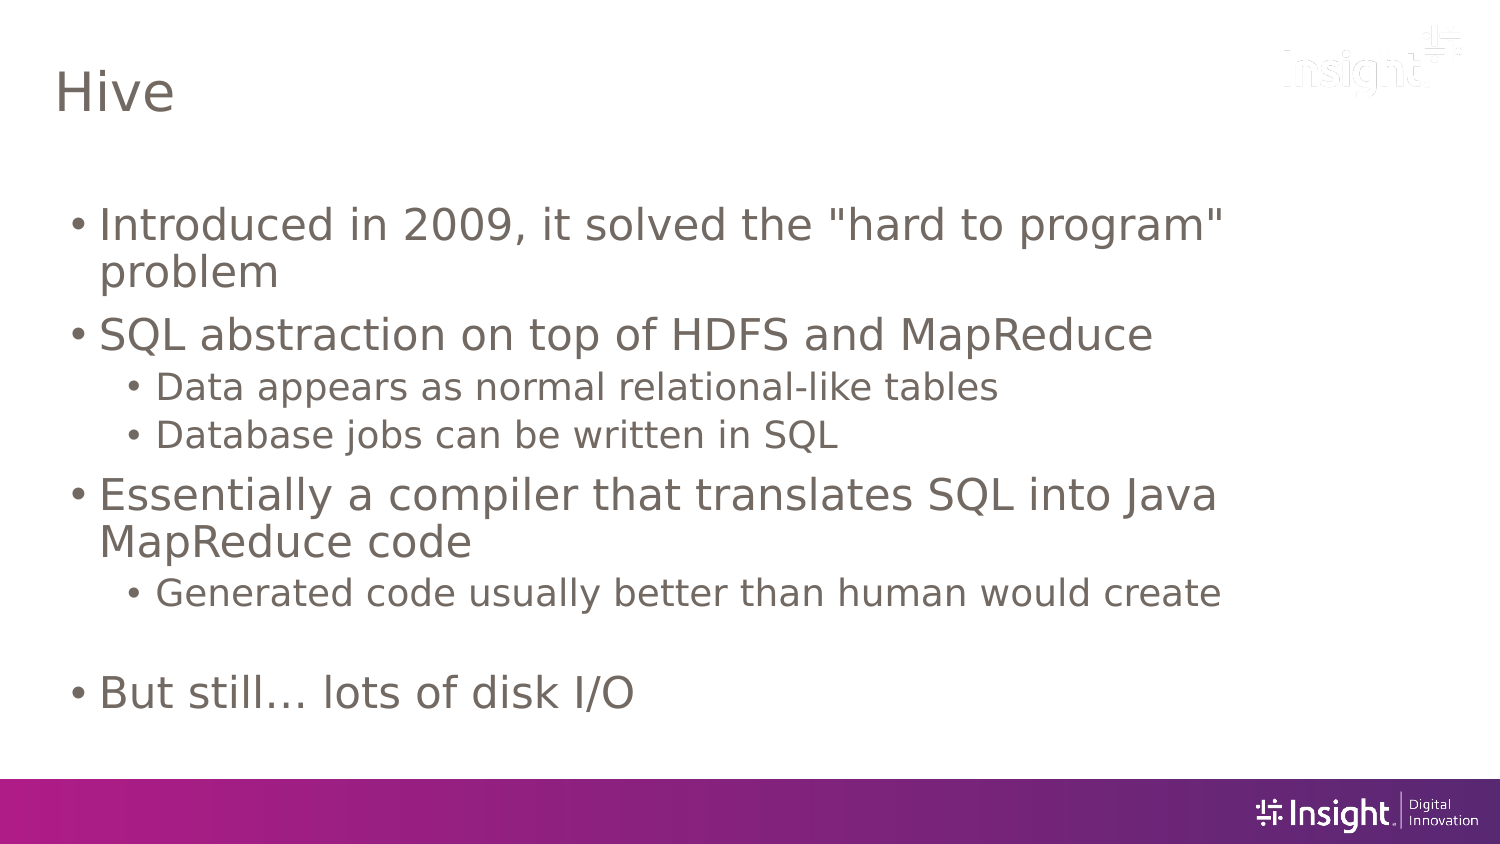

# Hive
Introduced in 2009, it solved the "hard to program" problem
SQL abstraction on top of HDFS and MapReduce
Data appears as normal relational-like tables
Database jobs can be written in SQL
Essentially a compiler that translates SQL into Java MapReduce code
Generated code usually better than human would create
But still… lots of disk I/O